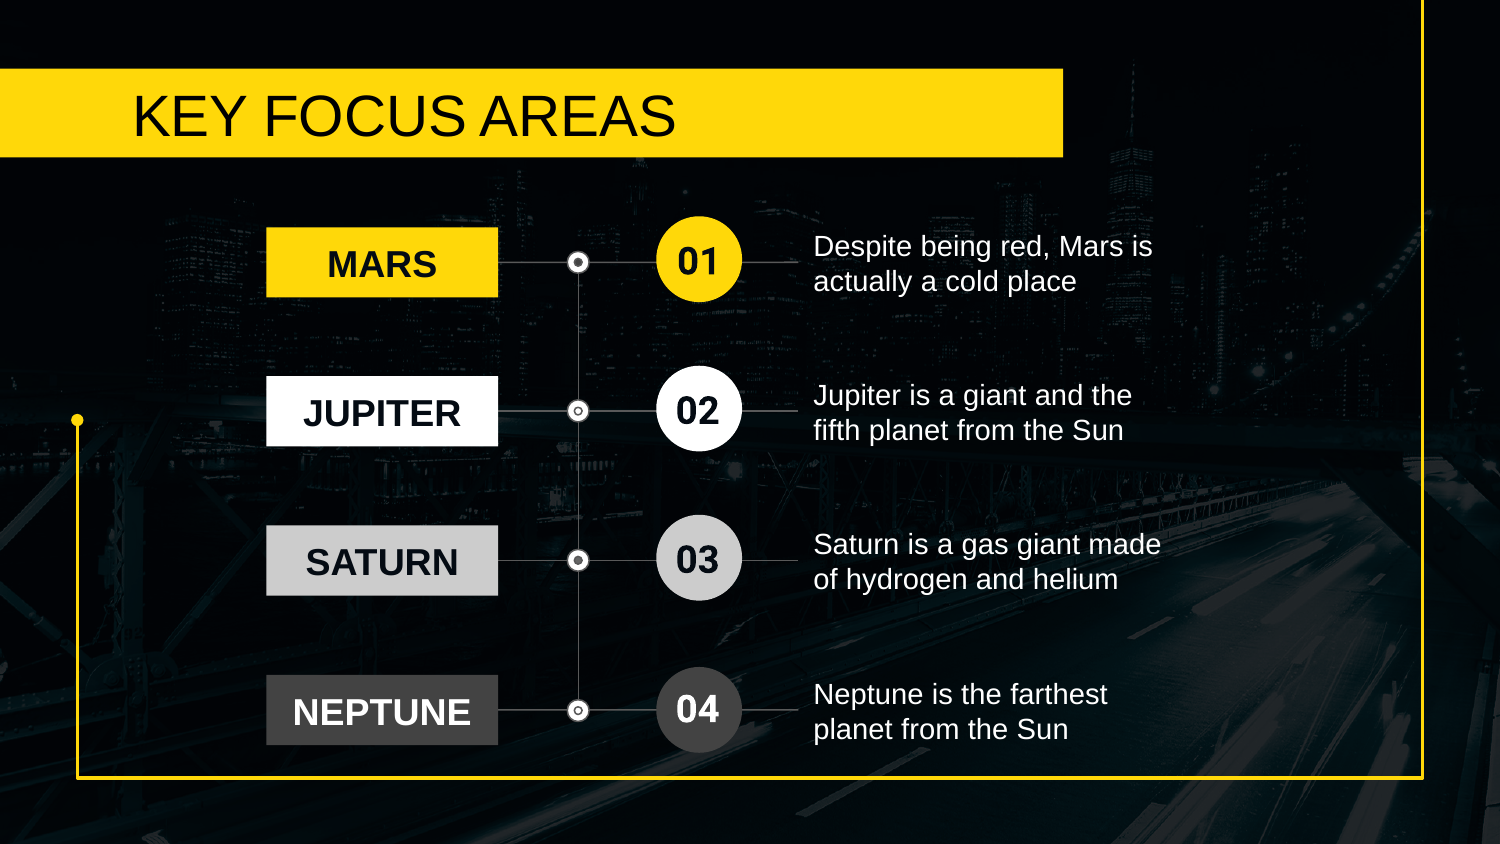

# KEY FOCUS AREAS
Despite being red, Mars is actually a cold place

MARS

Jupiter is a giant and the fifth planet from the Sun

JUPITER

Saturn is a gas giant made of hydrogen and helium

SATURN

Neptune is the farthest planet from the Sun

NEPTUNE